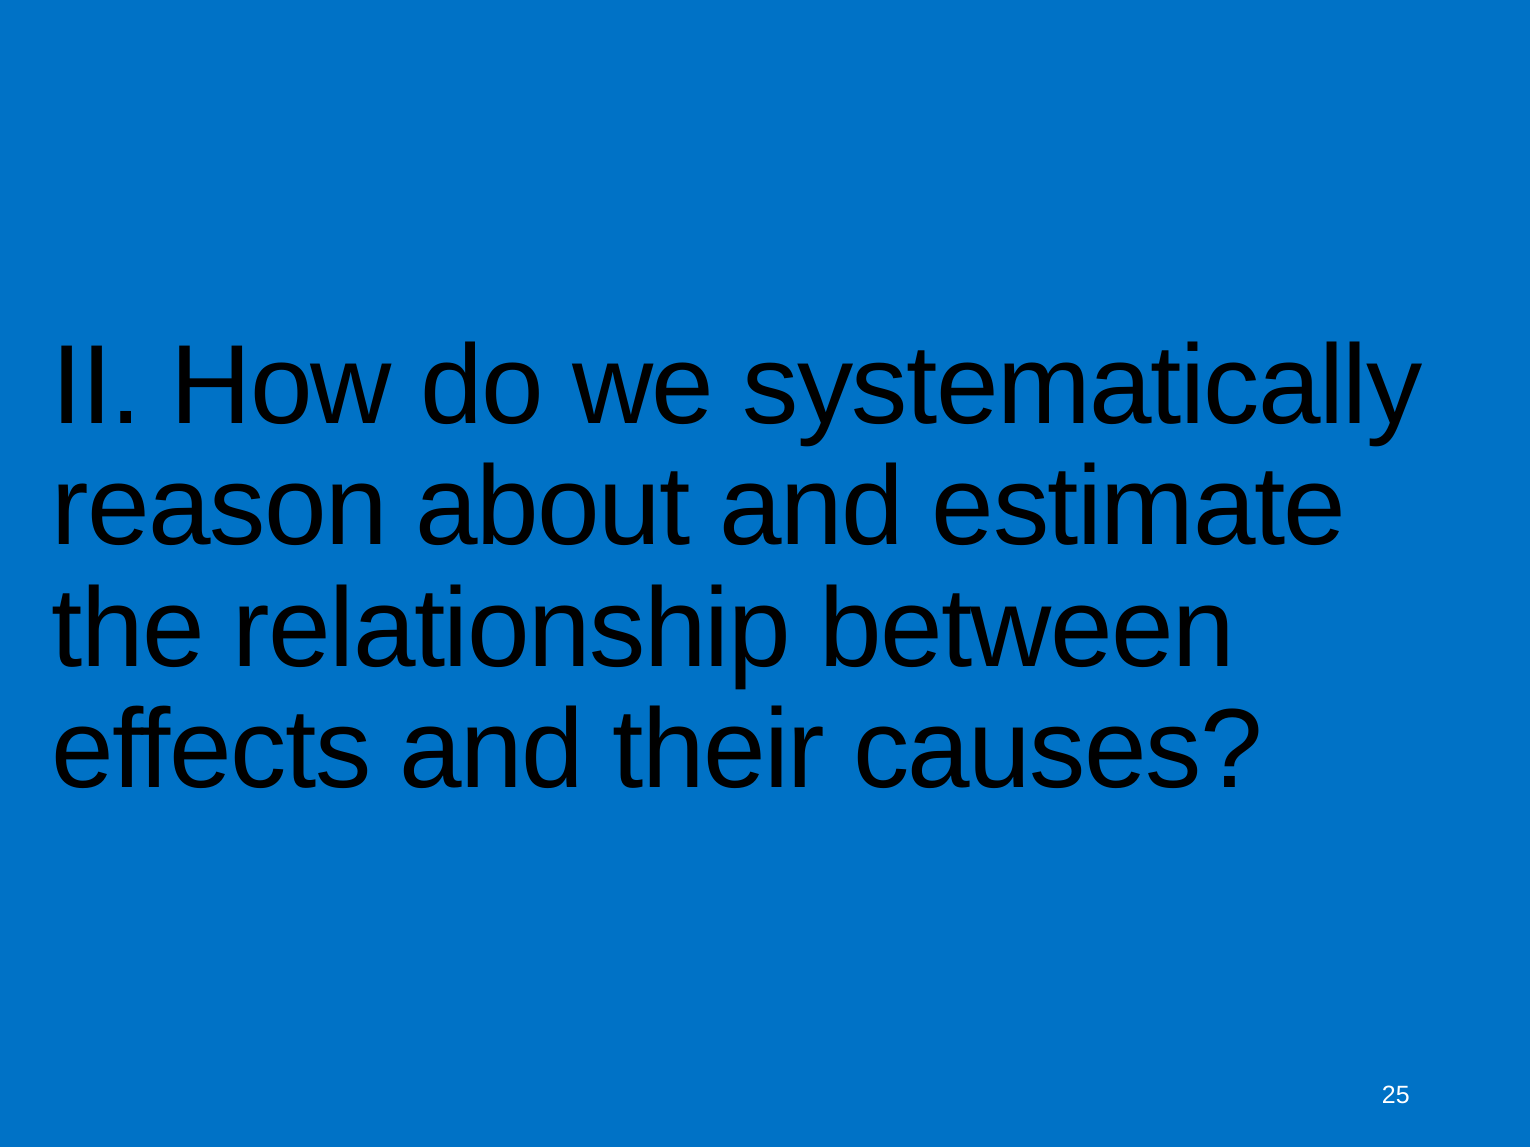

# II. How do we systematically reason about and estimate the relationship between effects and their causes?
25